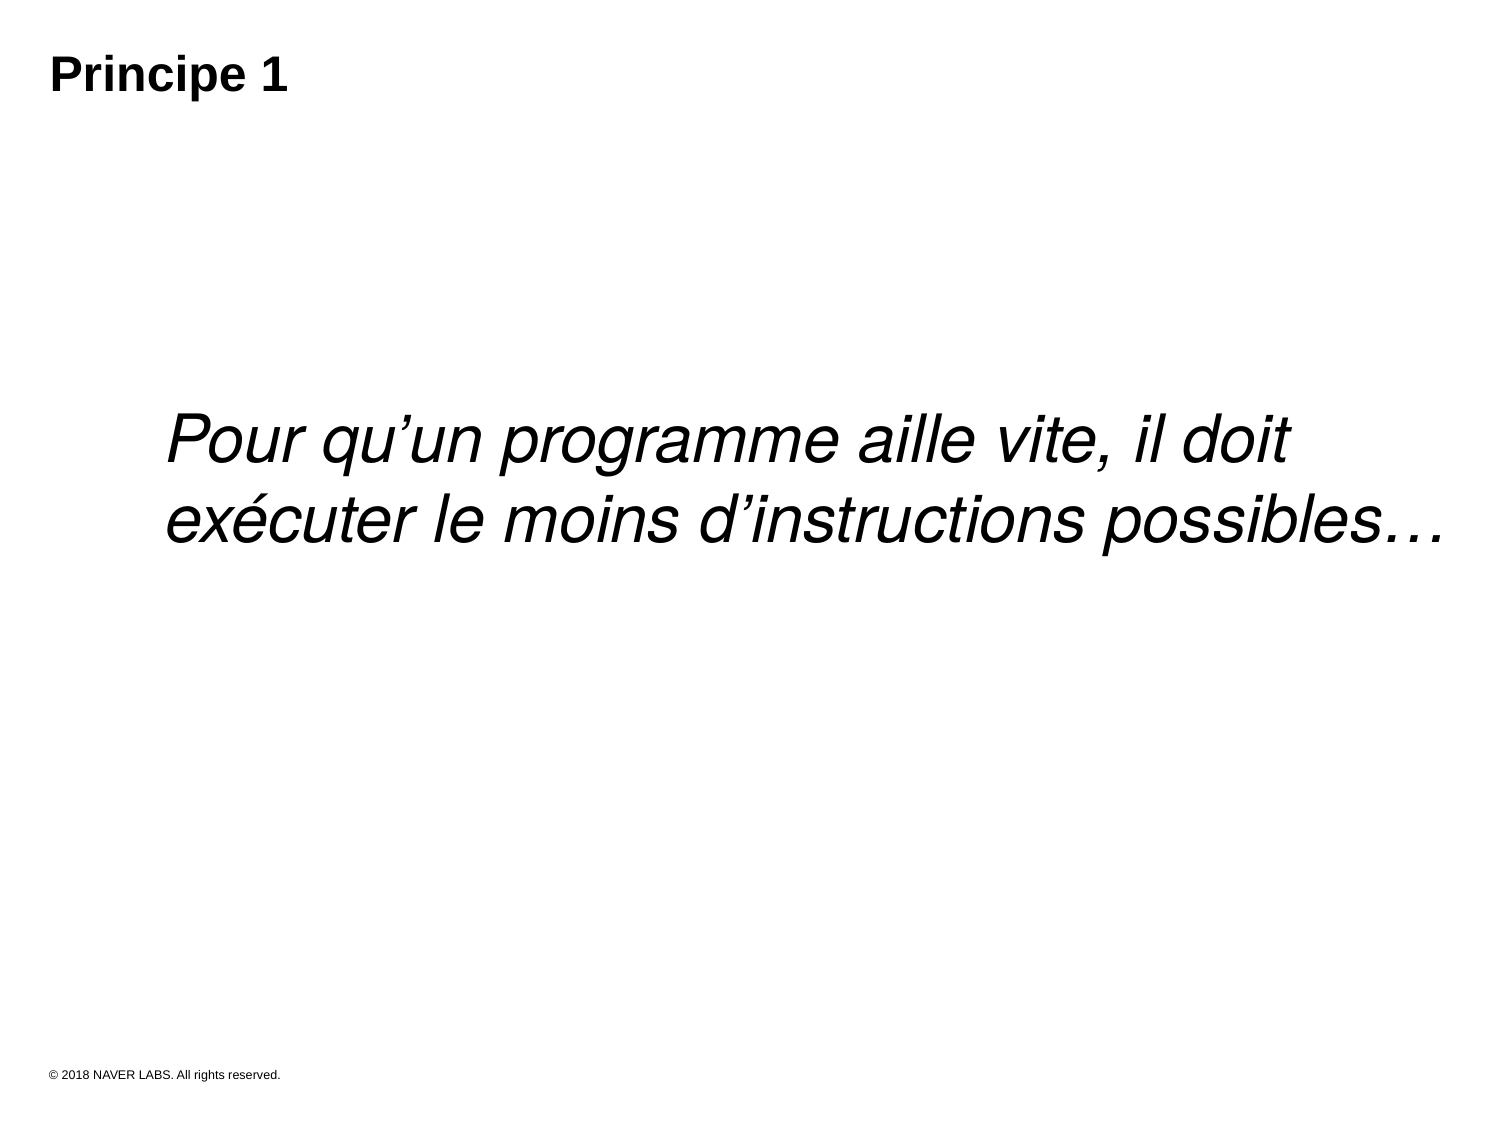

Principe 1
Pour qu’un programme aille vite, il doit exécuter le moins d’instructions possibles…